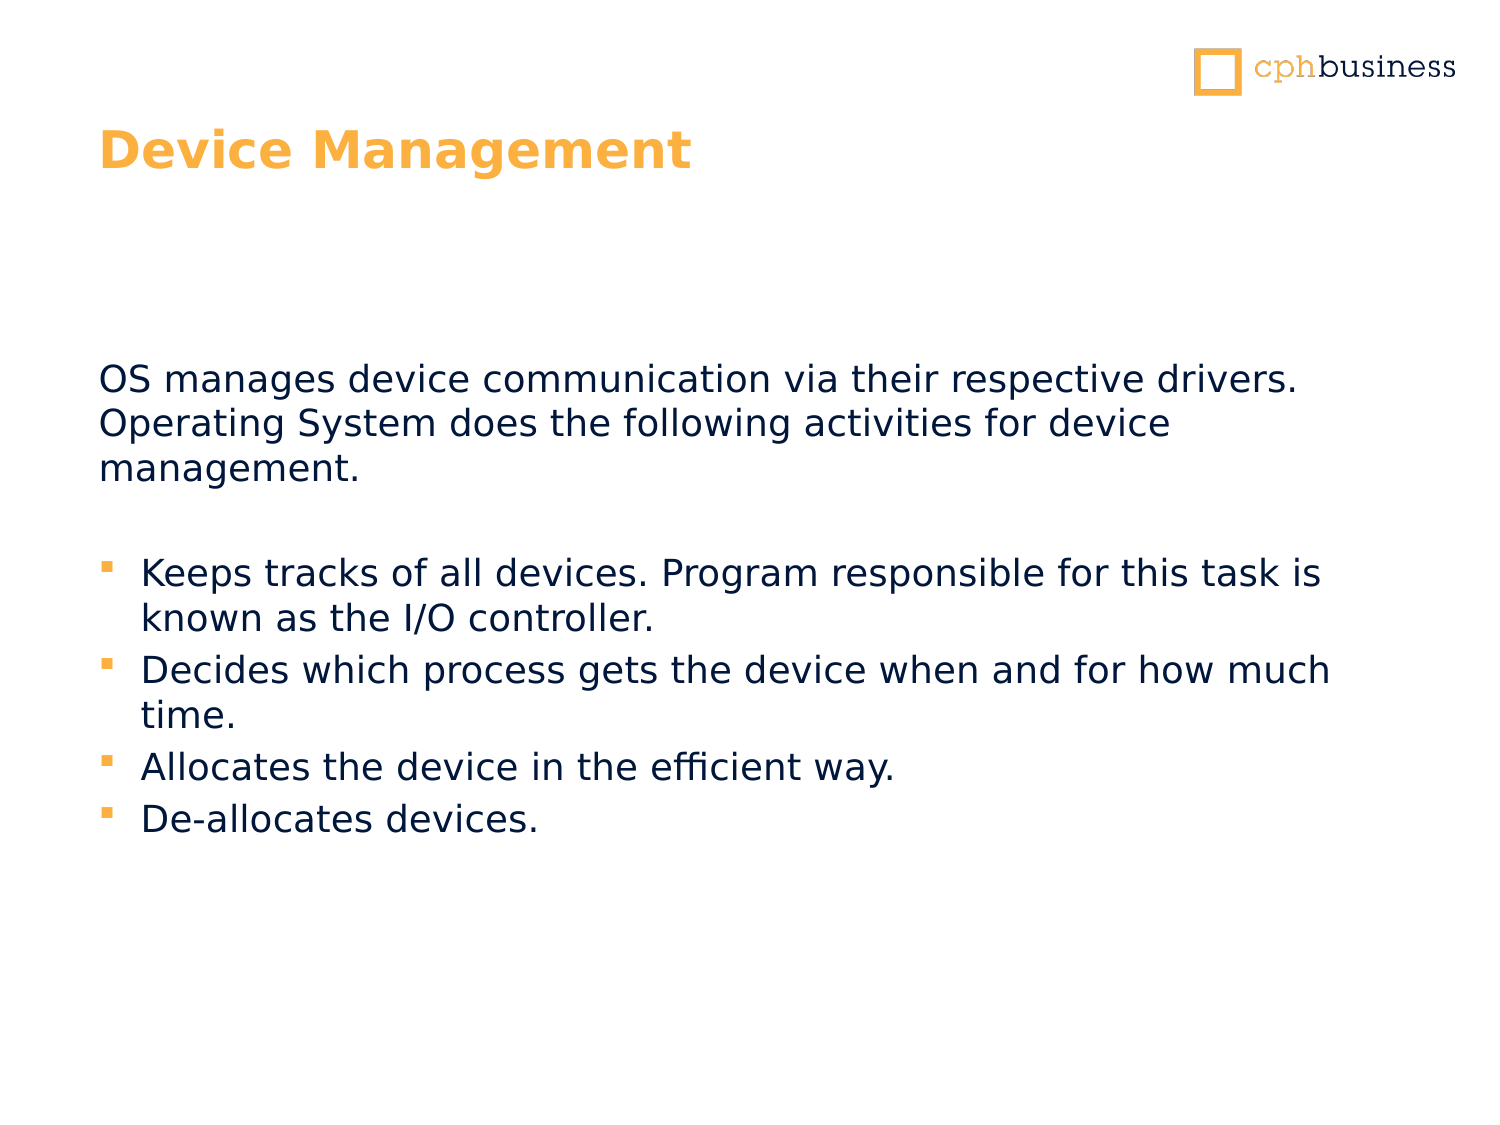

Device Management
OS manages device communication via their respective drivers. Operating System does the following activities for device management.

Keeps tracks of all devices. Program responsible for this task is known as the I/O controller.
Decides which process gets the device when and for how much time.
Allocates the device in the efficient way.
De-allocates devices.